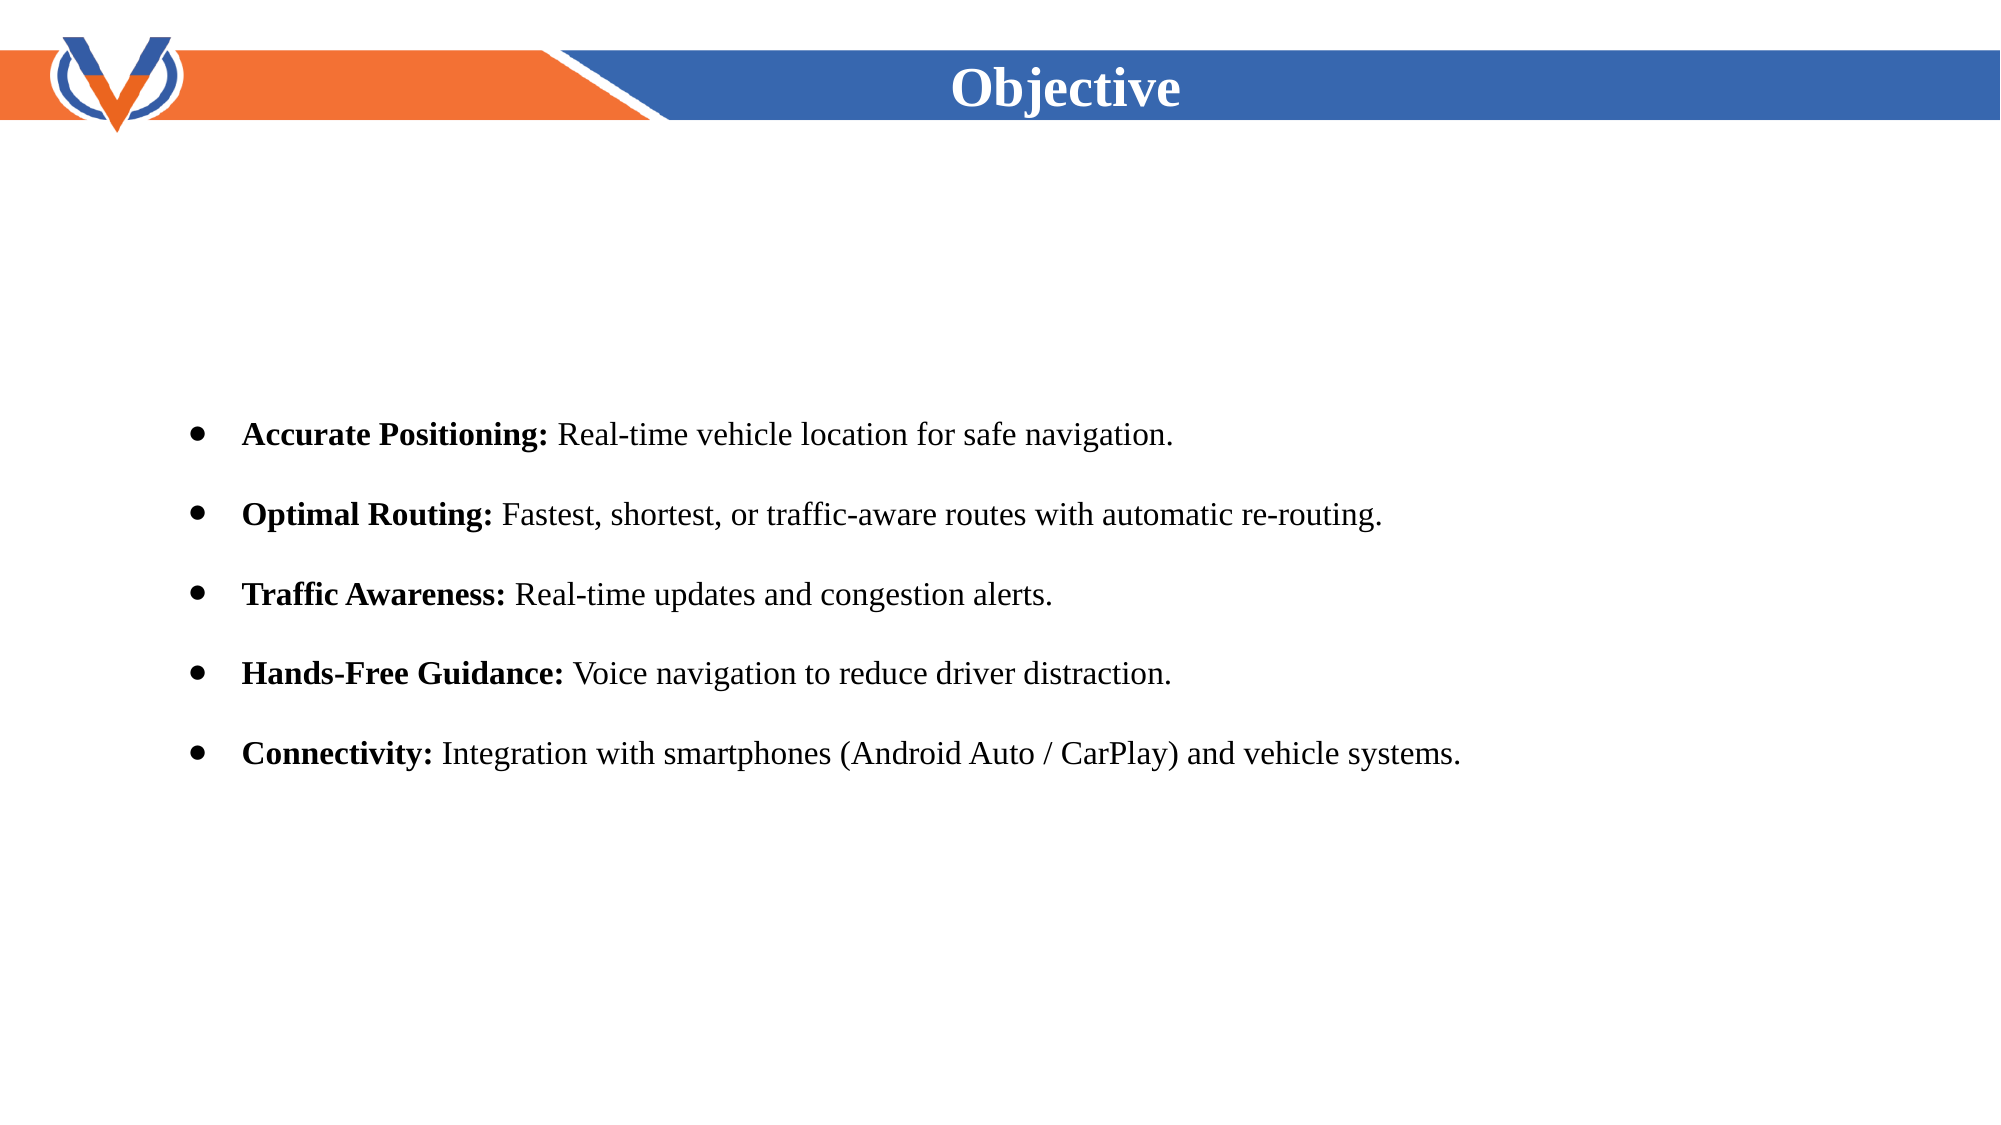

Objective

Accurate Positioning: Real-time vehicle location for safe navigation.
Optimal Routing: Fastest, shortest, or traffic-aware routes with automatic re-routing.
Traffic Awareness: Real-time updates and congestion alerts.
Hands-Free Guidance: Voice navigation to reduce driver distraction.
Connectivity: Integration with smartphones (Android Auto / CarPlay) and vehicle systems.